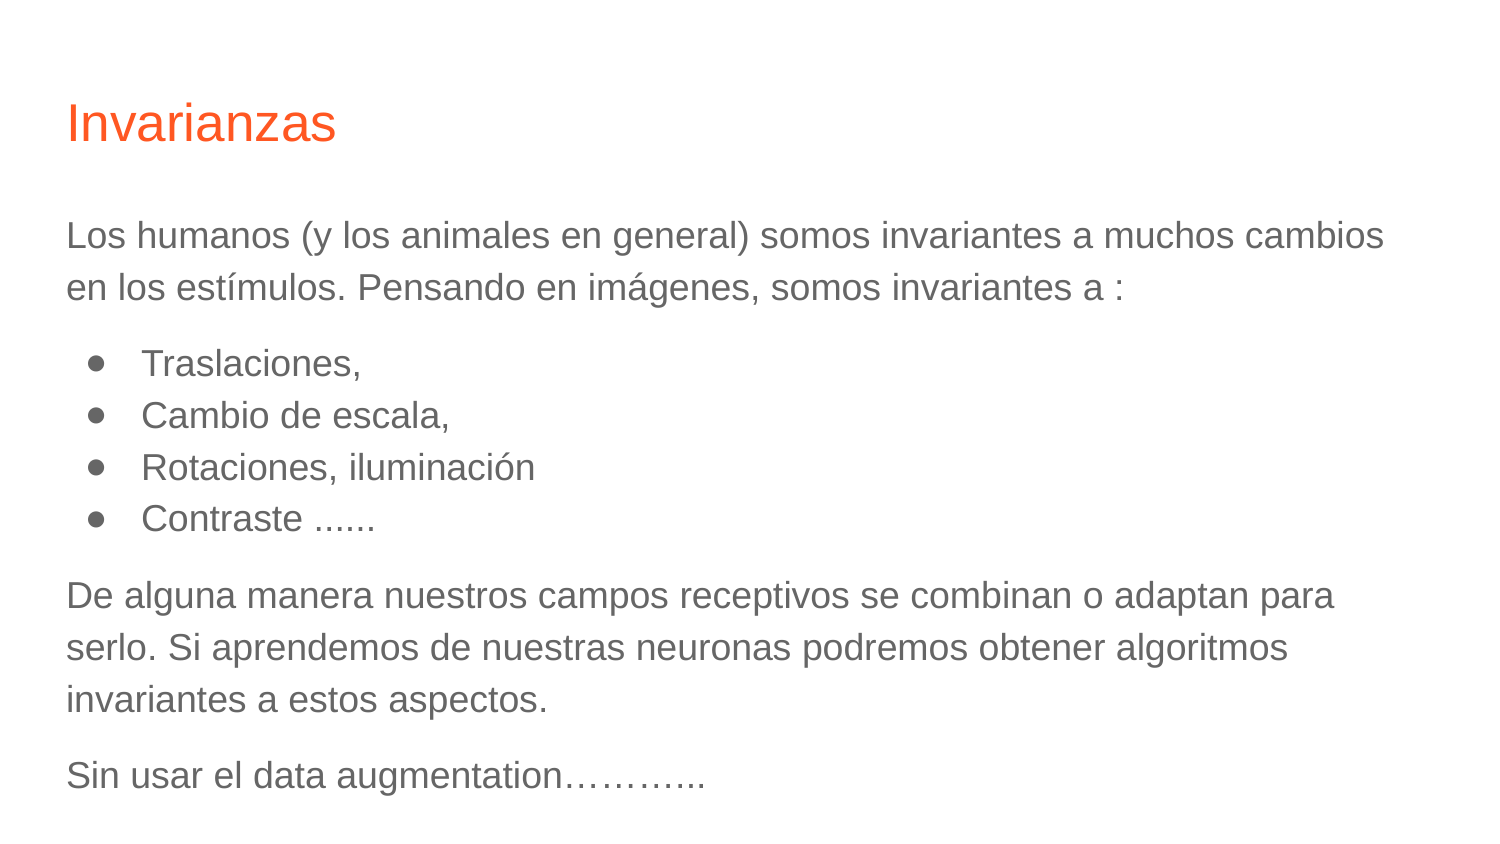

# Invarianzas
Los humanos (y los animales en general) somos invariantes a muchos cambios en los estímulos. Pensando en imágenes, somos invariantes a :
Traslaciones,
Cambio de escala,
Rotaciones, iluminación
Contraste ......
De alguna manera nuestros campos receptivos se combinan o adaptan para serlo. Si aprendemos de nuestras neuronas podremos obtener algoritmos invariantes a estos aspectos.
Sin usar el data augmentation………...